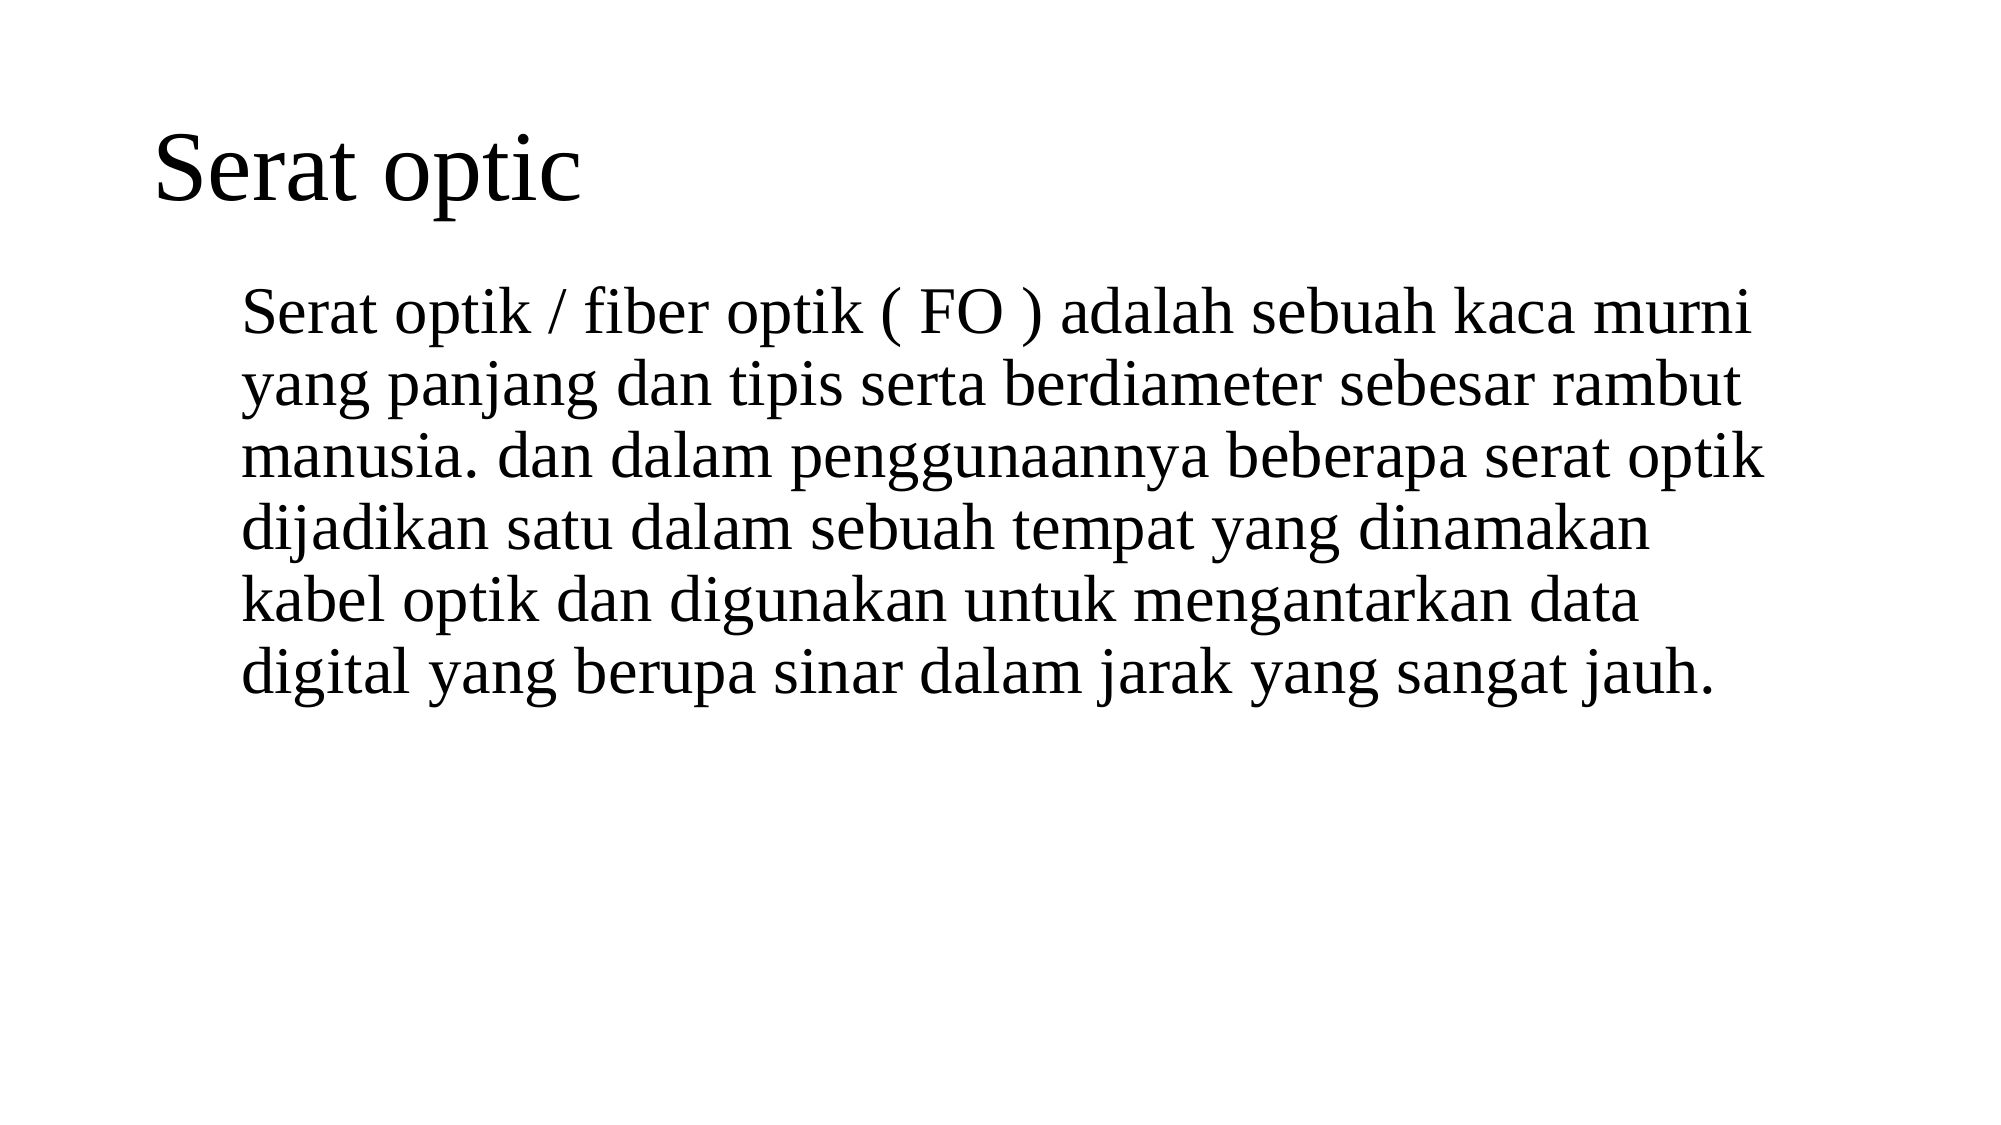

# Serat optic
Serat optik / fiber optik ( FO ) adalah sebuah kaca murni yang panjang dan tipis serta berdiameter sebesar rambut manusia. dan dalam penggunaannya beberapa serat optik dijadikan satu dalam sebuah tempat yang dinamakan kabel optik dan digunakan untuk mengantarkan data digital yang berupa sinar dalam jarak yang sangat jauh.